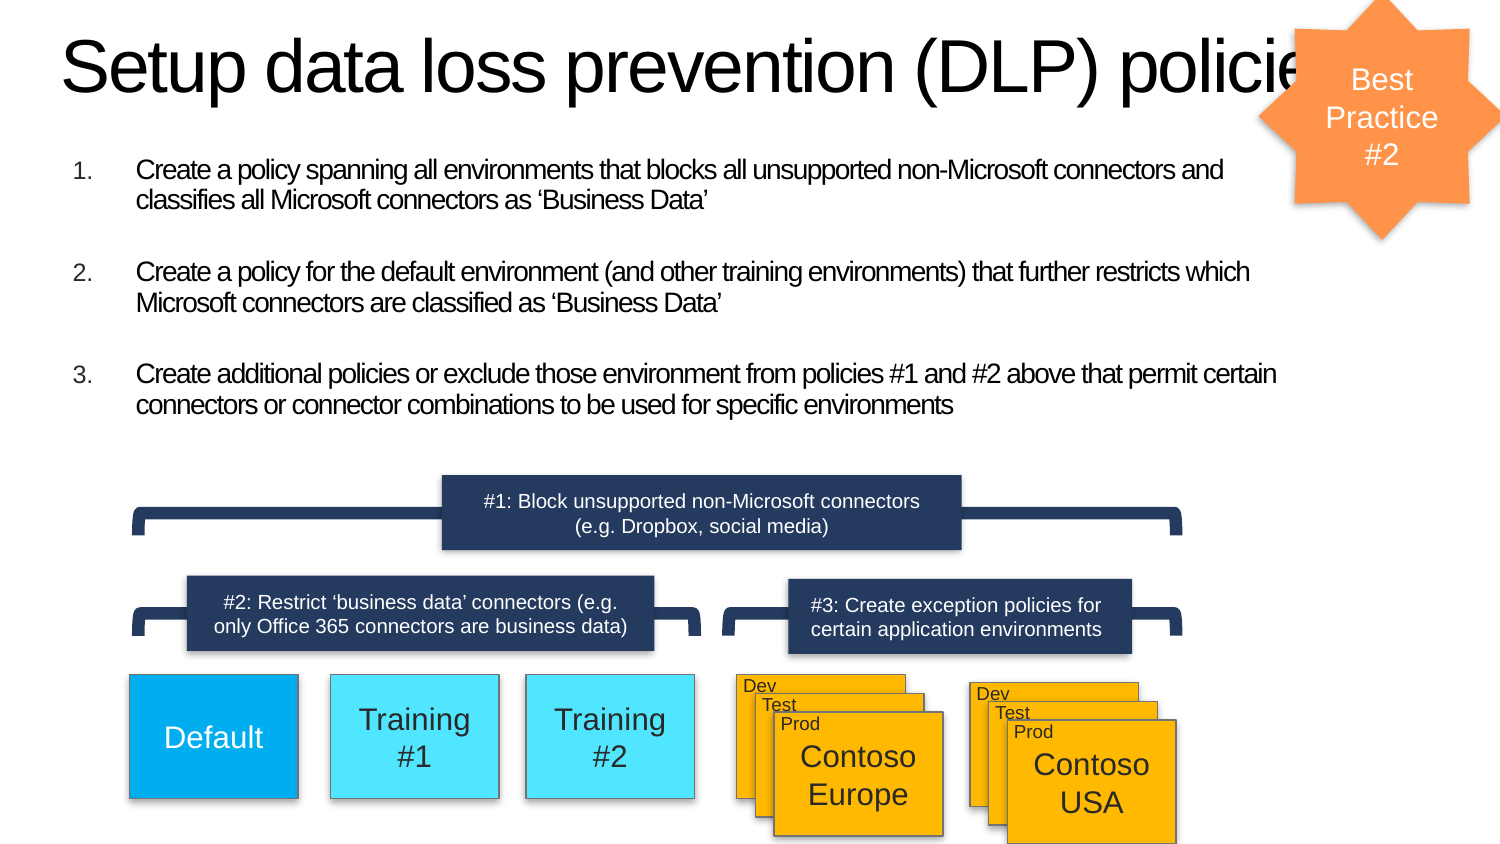

Best
Practice
#2

# Setup data loss prevention (DLP) policies
Create a policy spanning all environments that blocks all unsupported non-Microsoft connectors and classifies all Microsoft connectors as ‘Business Data’

Create a policy for the default environment (and other training environments) that further restricts which Microsoft connectors are classified as ‘Business Data’

Create additional policies or exclude those environment from policies #1 and #2 above that permit certain connectors or connector combinations to be used for specific environments

#1: Block unsupported non-Microsoft connectors (e.g. Dropbox, social media)
#2: Restrict ‘business data’ connectors (e.g. only Office 365 connectors are business data)
#3: Create exception policies for certain application environments
Dev
Dev
Default
Training #1
Training #2

Test
Test

Prod
Prod
Contoso Europe
Contoso USA